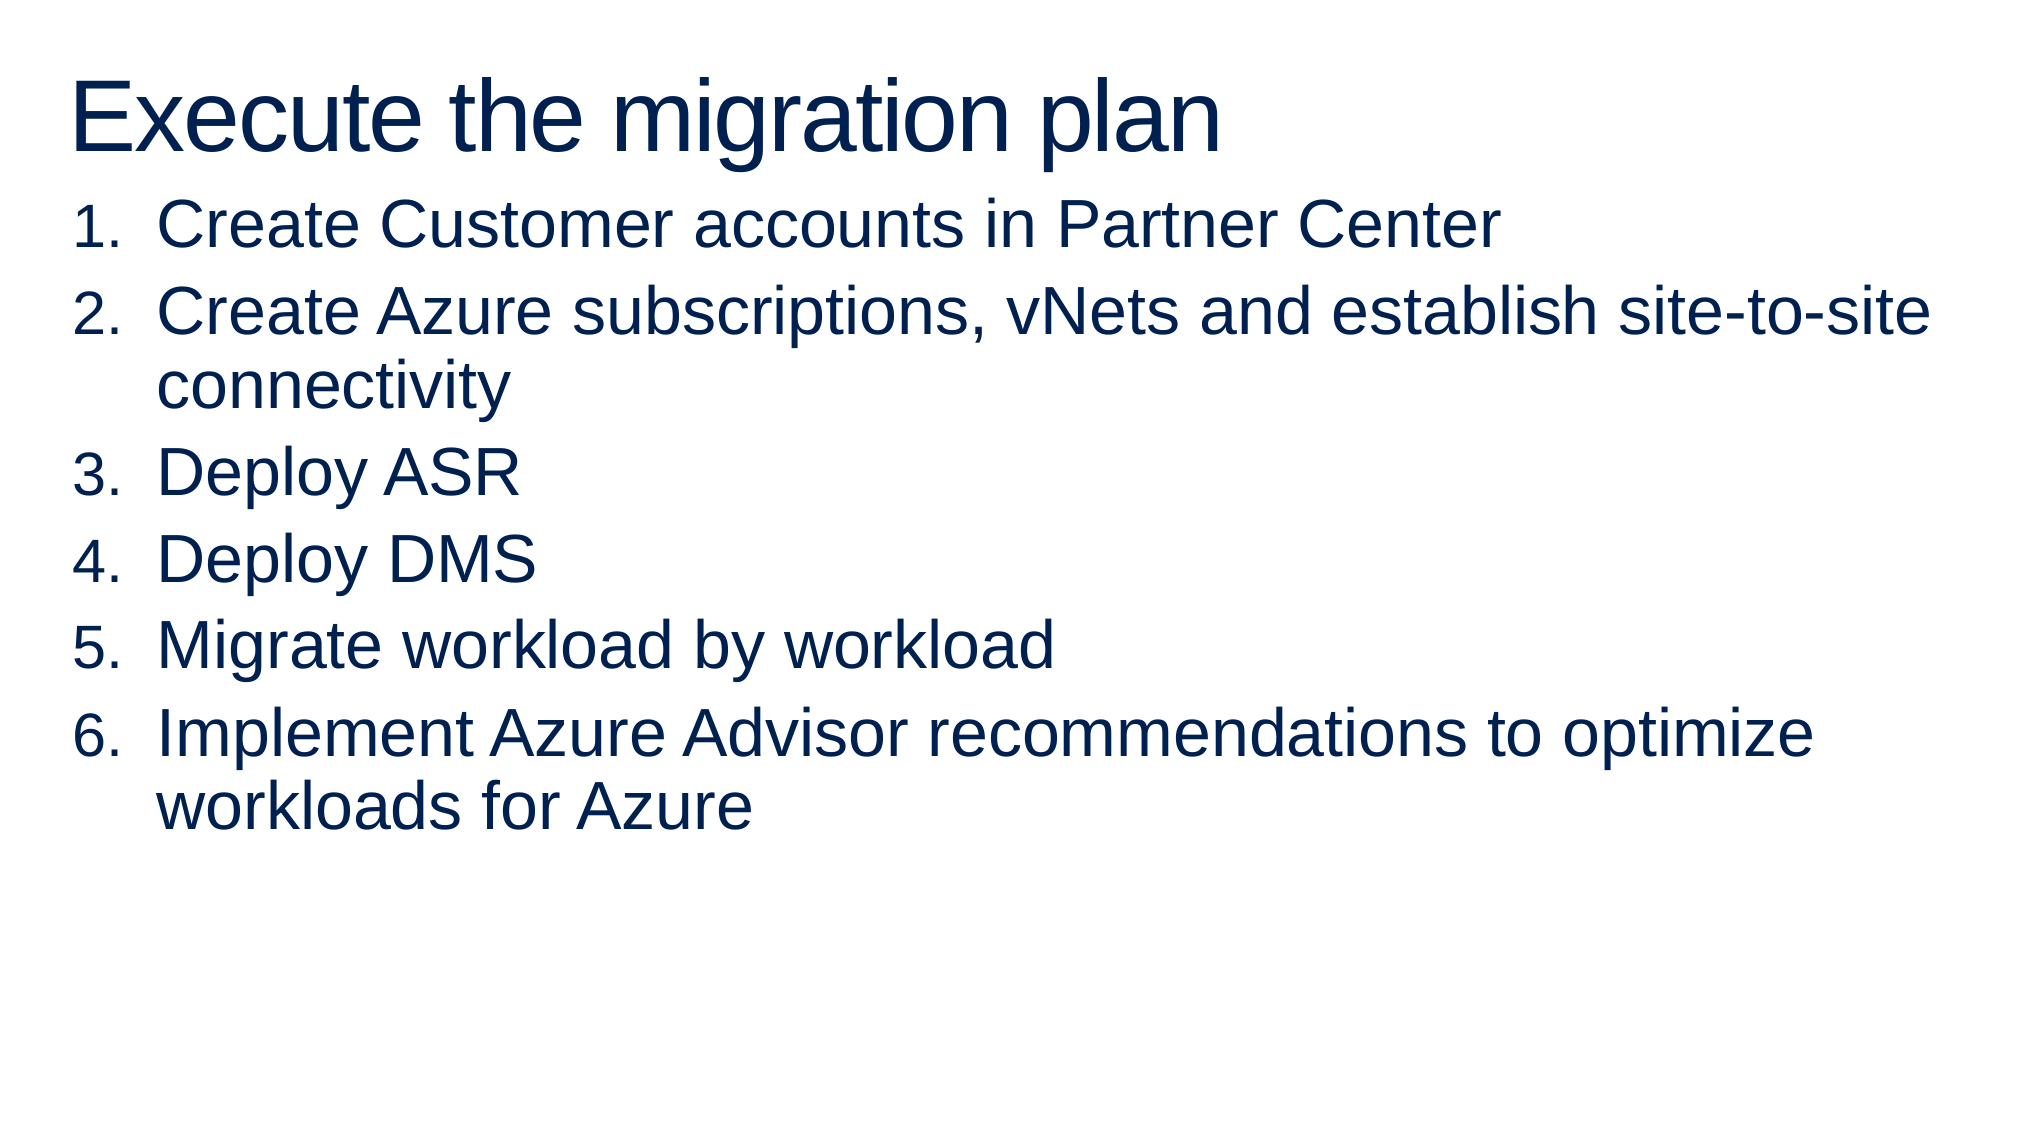

# Execute the migration plan
Create Customer accounts in Partner Center
Create Azure subscriptions, vNets and establish site-to-site connectivity
Deploy ASR
Deploy DMS
Migrate workload by workload
Implement Azure Advisor recommendations to optimize workloads for Azure